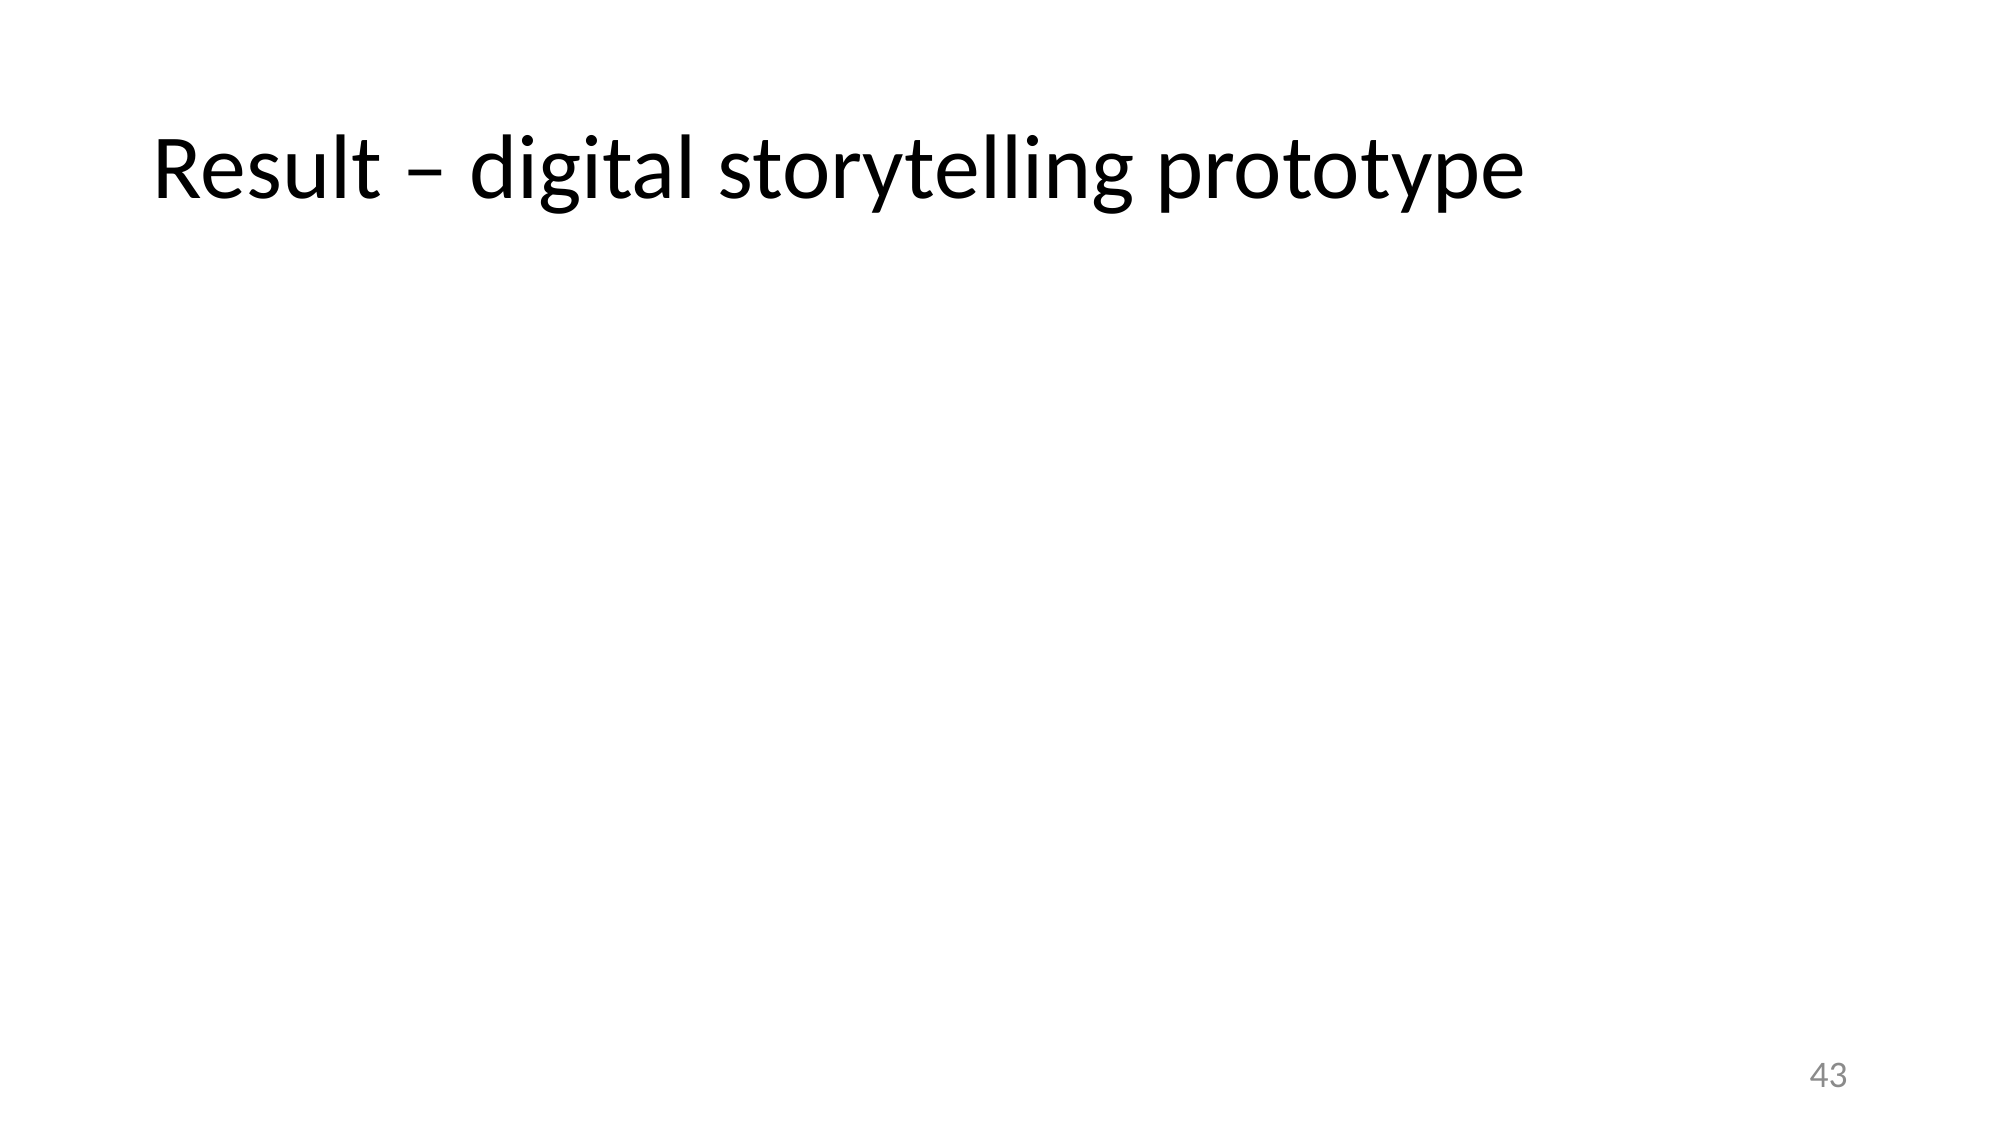

# Result – digital storytelling prototype

43